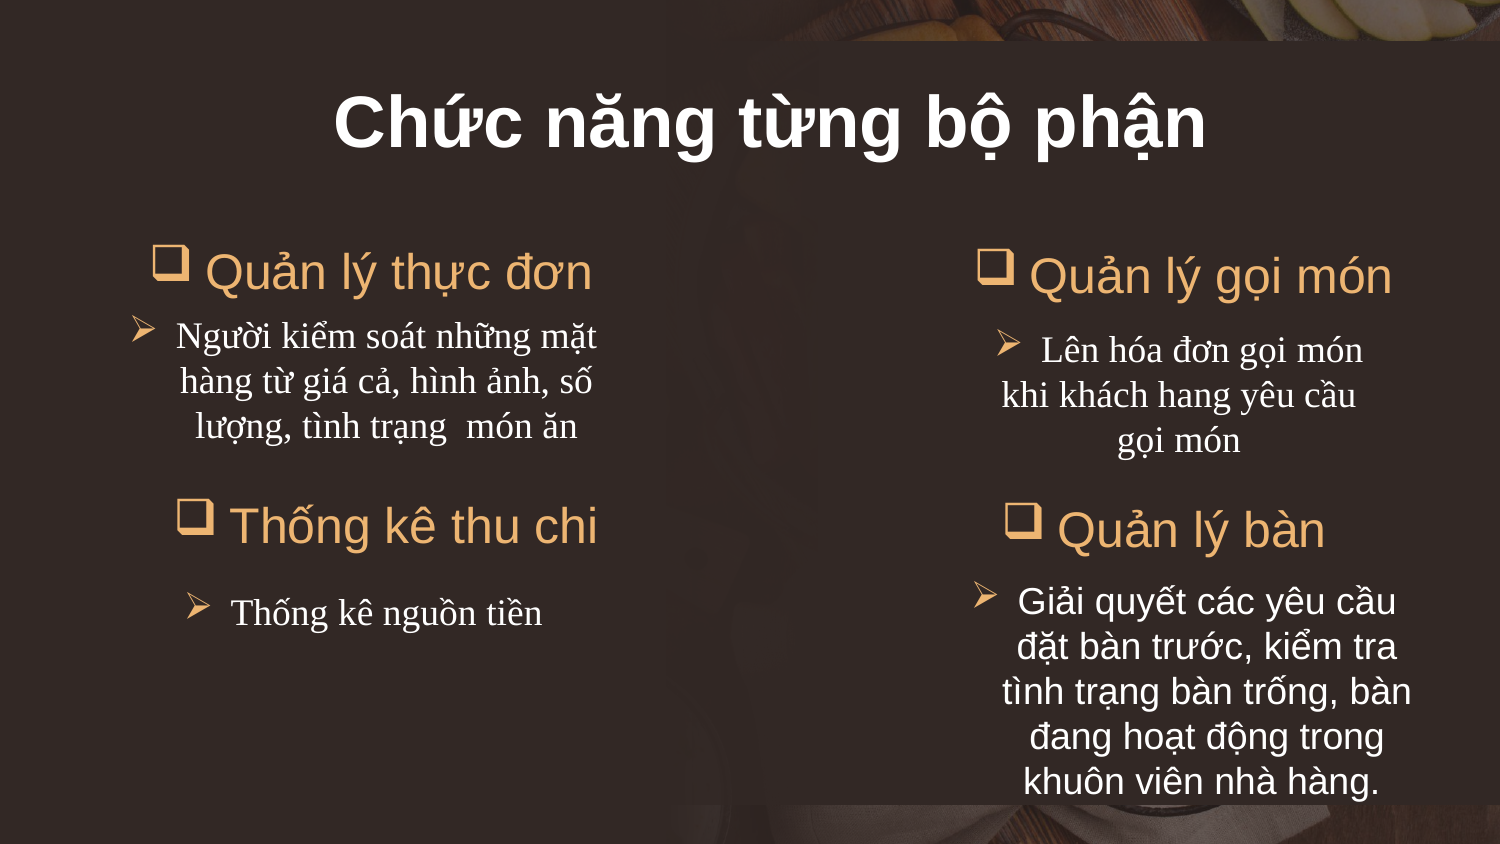

# Chức năng từng bộ phận
Quản lý thực đơn
Quản lý gọi món
Người kiểm soát những mặt hàng từ giá cả, hình ảnh, số lượng, tình trạng  món ăn
Lên hóa đơn gọi món
khi khách hang yêu cầu gọi món
Thống kê thu chi
Quản lý bàn
Giải quyết các yêu cầu đặt bàn trước, kiểm tra tình trạng bàn trống, bàn đang hoạt động trong khuôn viên nhà hàng.
Thống kê nguồn tiền